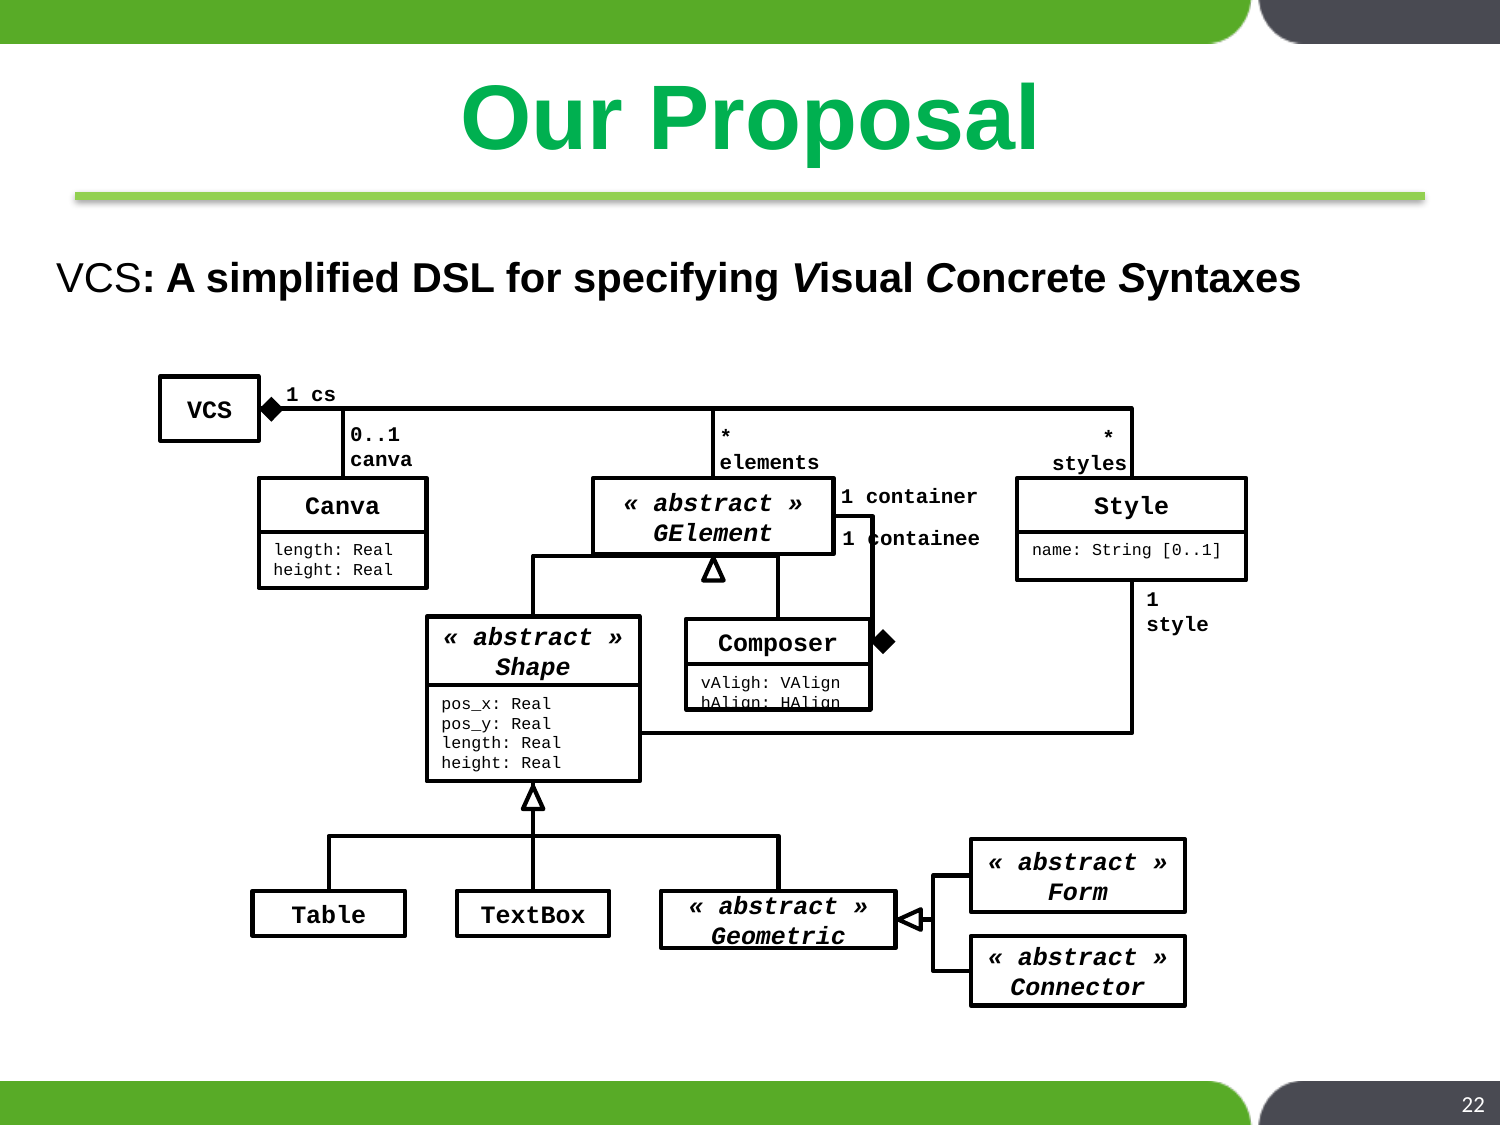

# Our Proposal
VCS: A simplified DSL for specifying Visual Concrete Syntaxes
1 cs
VCS

0..1
canva
*
elements
*
styles
1 container
Canva
« abstract »
GElement
Style
1 containee
length: Real
height: Real
name: String [0..1]

1
style
« abstract » Shape
Composer

vAligh: VAlign
hAlign: HAlign

pos_x: Real
pos_y: Real
length: Real
height: Real

« abstract » Form
TextBox
« abstract » Geometric
Table

« abstract » Connector
22